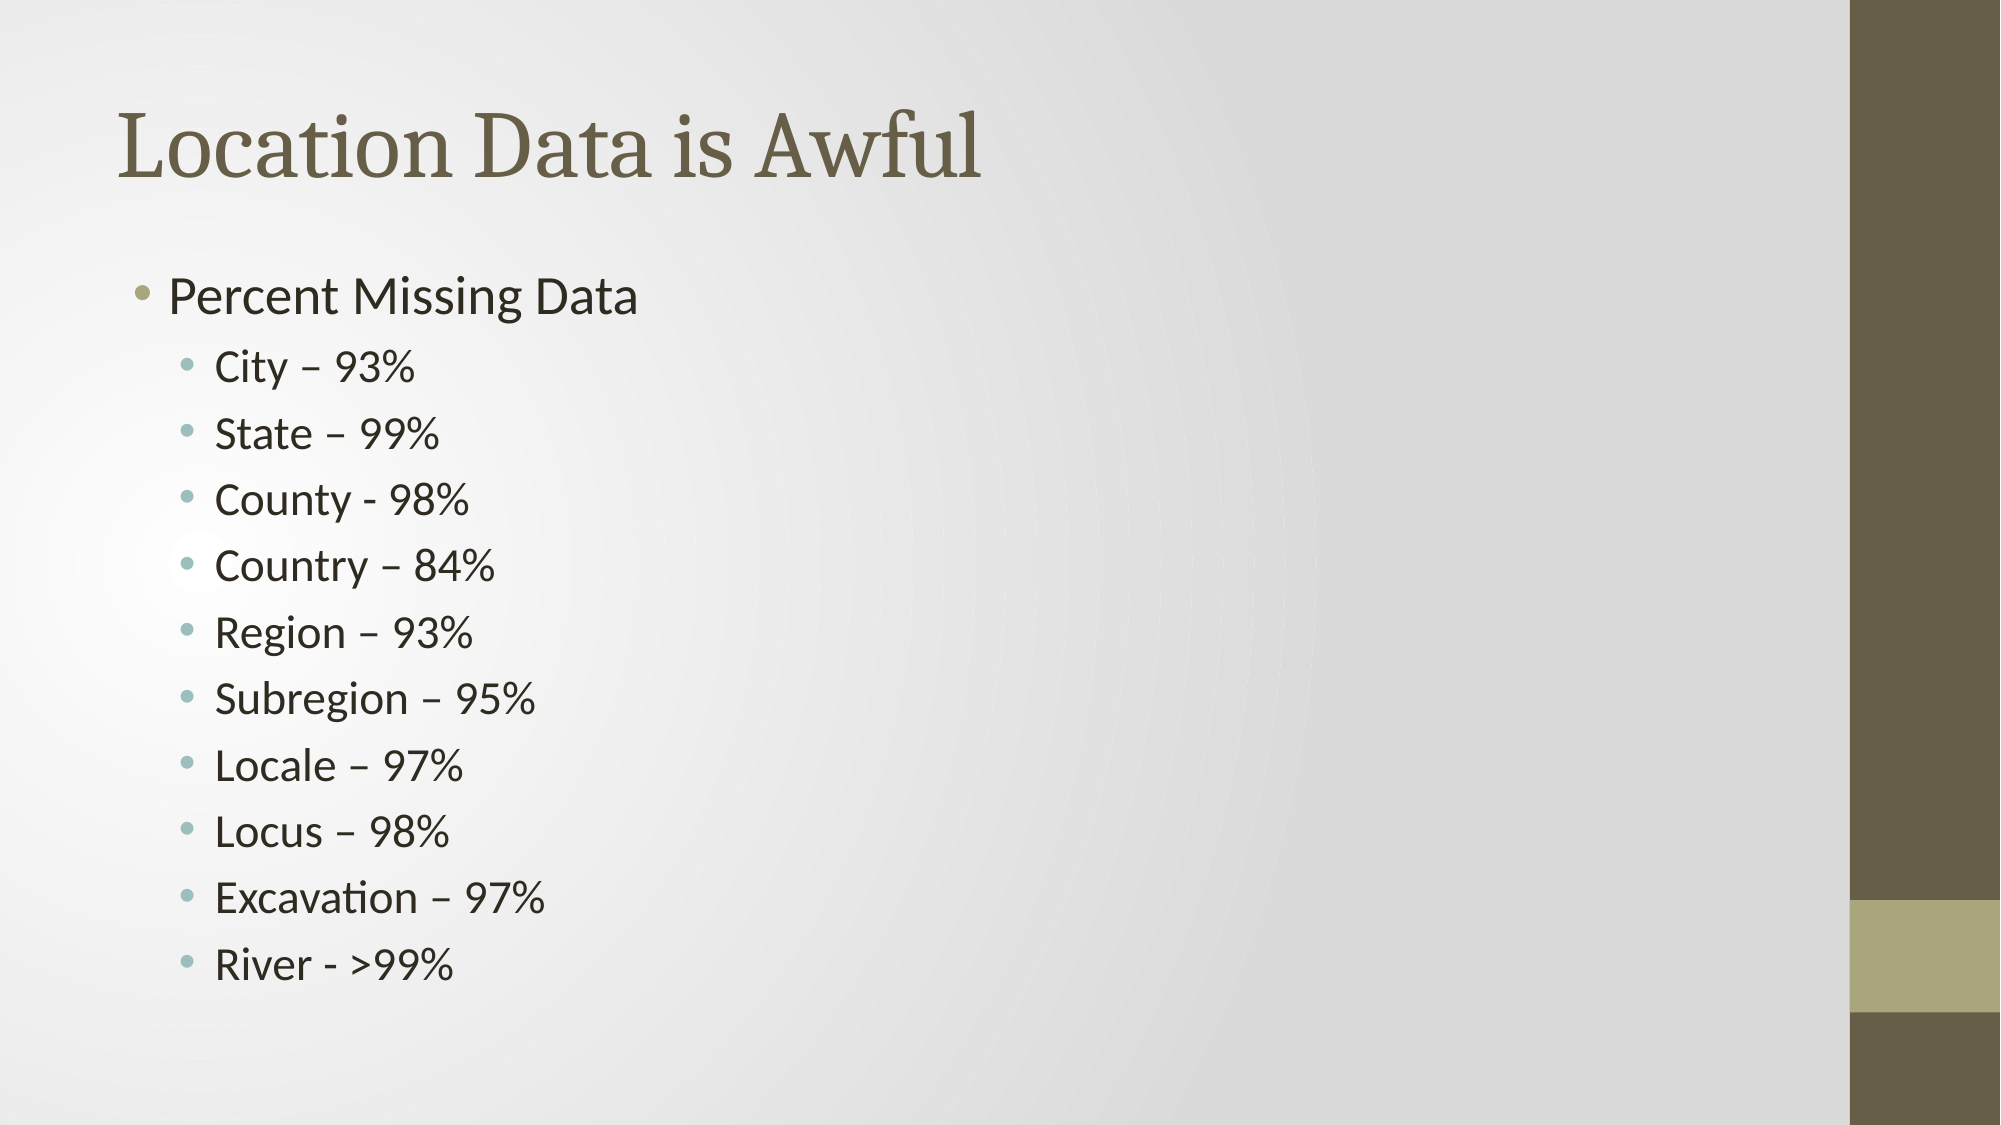

# Location Data is Awful
Percent Missing Data
City – 93%
State – 99%
County - 98%
Country – 84%
Region – 93%
Subregion – 95%
Locale – 97%
Locus – 98%
Excavation – 97%
River - >99%